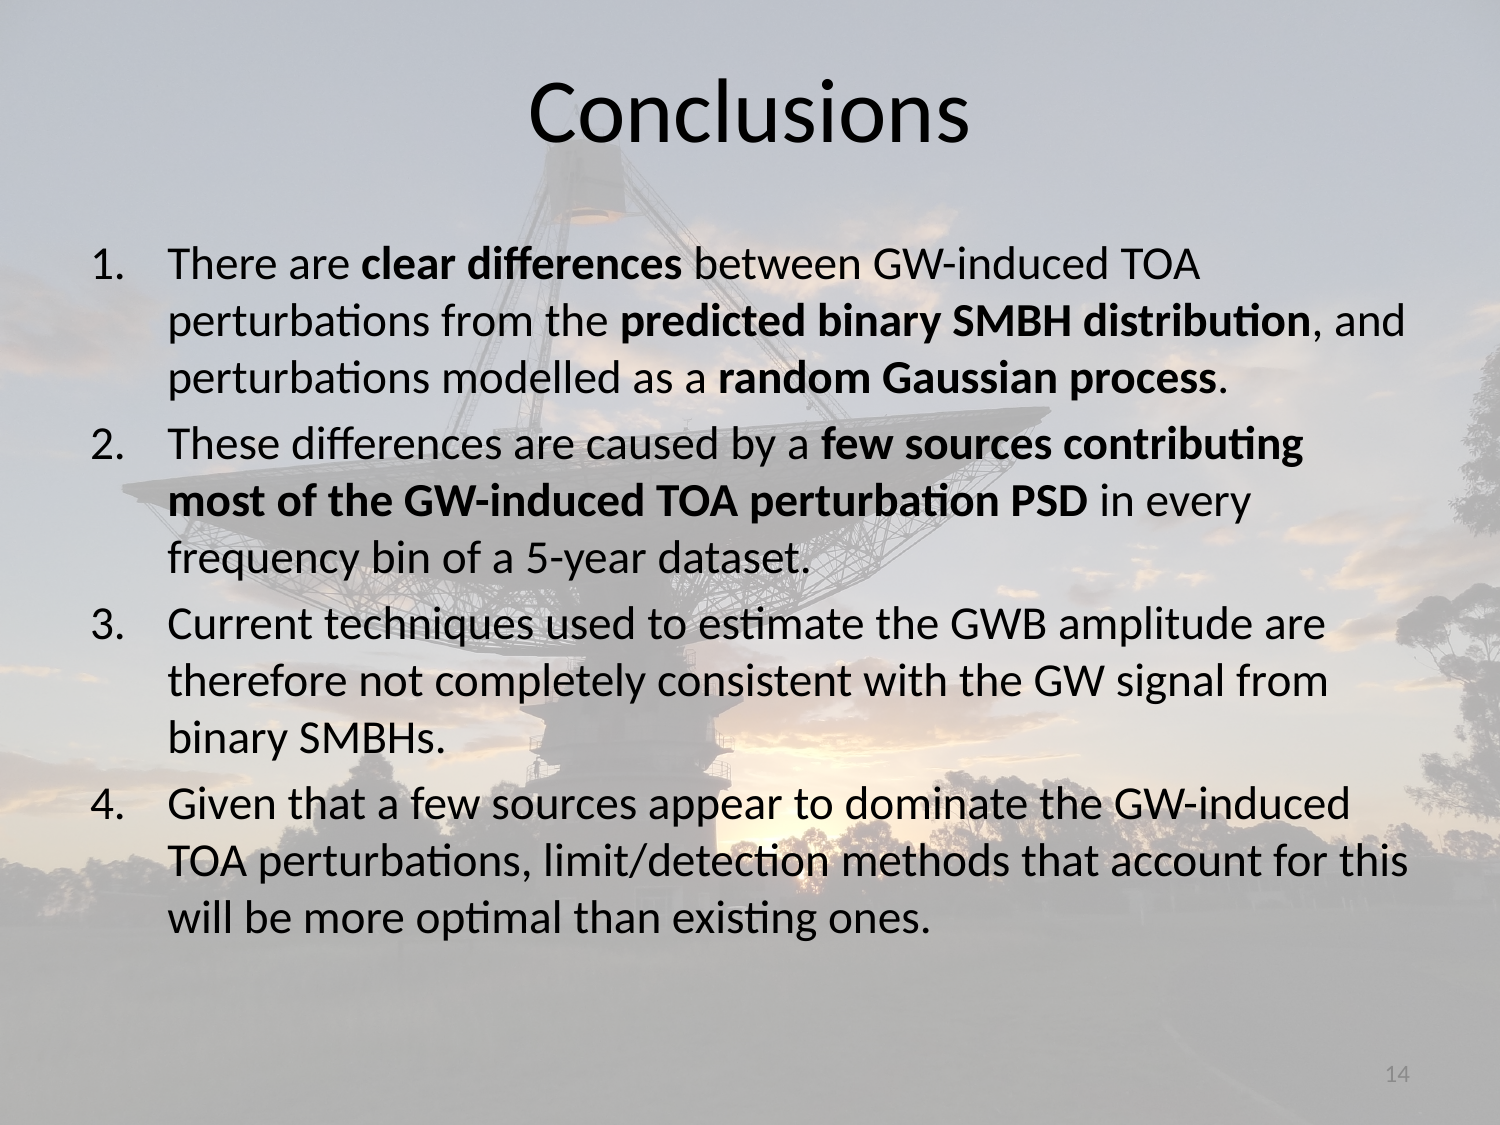

# Conclusions
There are clear differences between GW-induced TOA perturbations from the predicted binary SMBH distribution, and perturbations modelled as a random Gaussian process.
These differences are caused by a few sources contributing most of the GW-induced TOA perturbation PSD in every frequency bin of a 5-year dataset.
Current techniques used to estimate the GWB amplitude are therefore not completely consistent with the GW signal from binary SMBHs.
Given that a few sources appear to dominate the GW-induced TOA perturbations, limit/detection methods that account for this will be more optimal than existing ones.

14